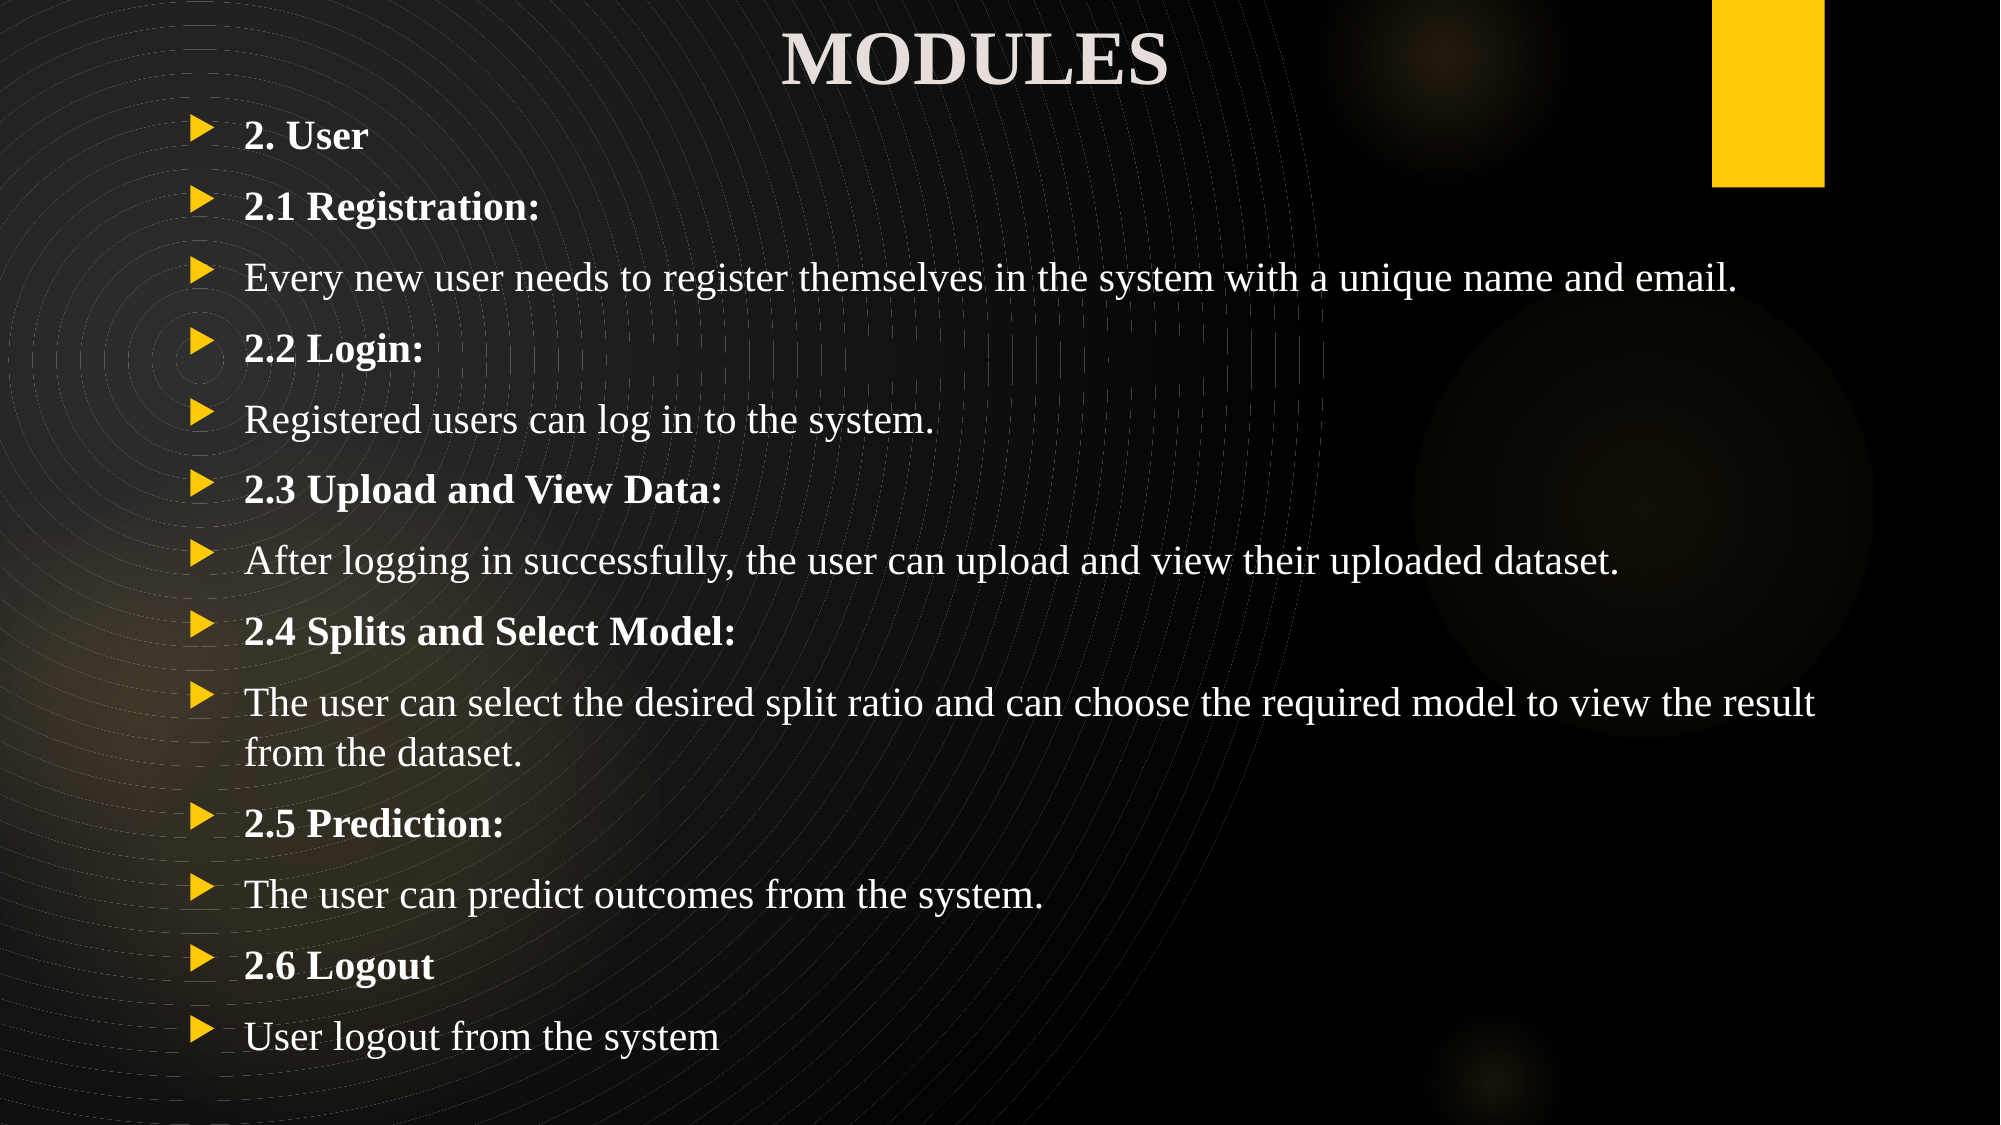

# MODULES
2. User
2.1 Registration:
Every new user needs to register themselves in the system with a unique name and email.
2.2 Login:
Registered users can log in to the system.
2.3 Upload and View Data:
After logging in successfully, the user can upload and view their uploaded dataset.
2.4 Splits and Select Model:
The user can select the desired split ratio and can choose the required model to view the result from the dataset.
2.5 Prediction:
The user can predict outcomes from the system.
2.6 Logout
User logout from the system